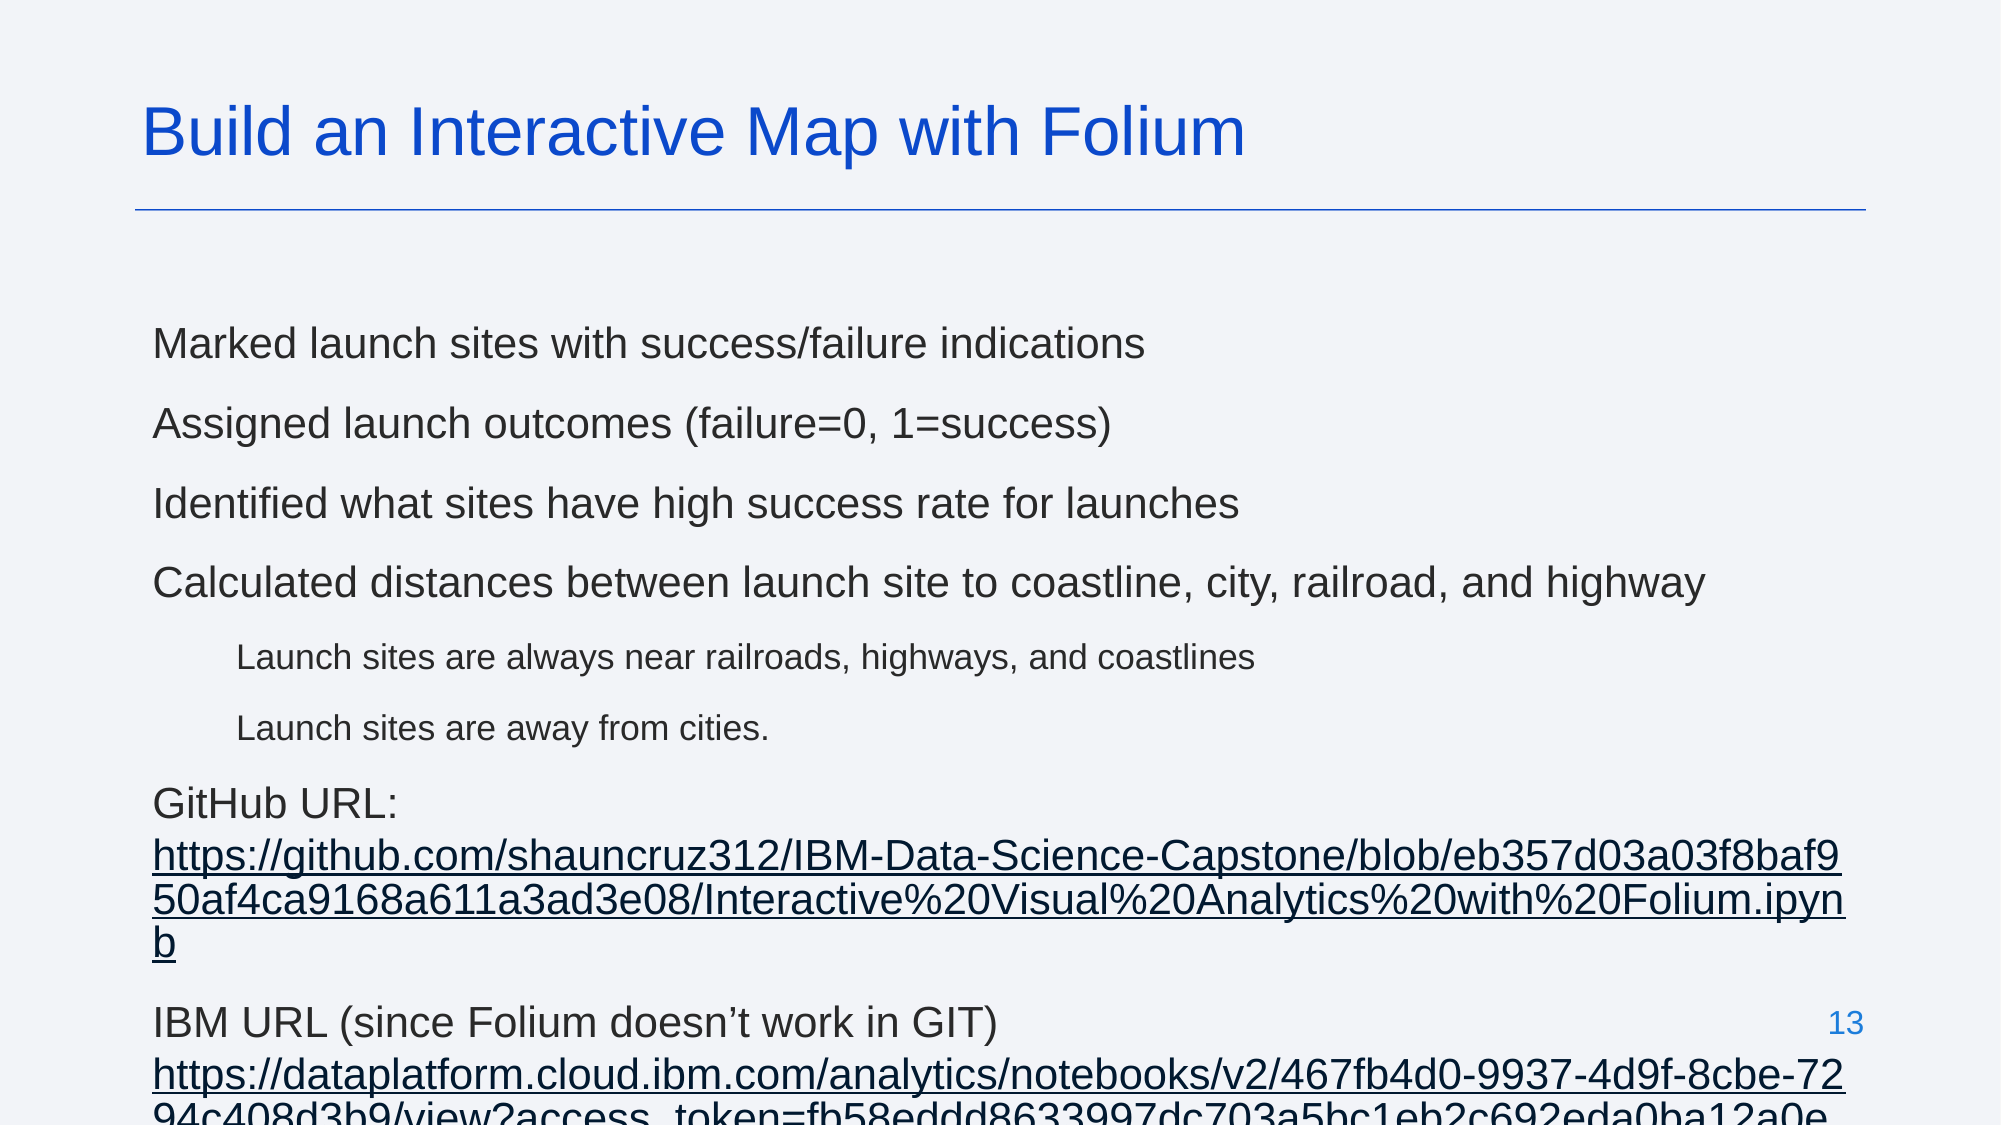

Build an Interactive Map with Folium
Marked launch sites with success/failure indications
Assigned launch outcomes (failure=0, 1=success)
Identified what sites have high success rate for launches
Calculated distances between launch site to coastline, city, railroad, and highway
Launch sites are always near railroads, highways, and coastlines
Launch sites are away from cities.
GitHub URL: https://github.com/shauncruz312/IBM-Data-Science-Capstone/blob/eb357d03a03f8baf950af4ca9168a611a3ad3e08/Interactive%20Visual%20Analytics%20with%20Folium.ipynb
IBM URL (since Folium doesn’t work in GIT) https://dataplatform.cloud.ibm.com/analytics/notebooks/v2/467fb4d0-9937-4d9f-8cbe-7294c408d3b9/view?access_token=fb58eddd8633997dc703a5bc1eb2c692eda0ba12a0e847a7e9e8cbf565129509

13